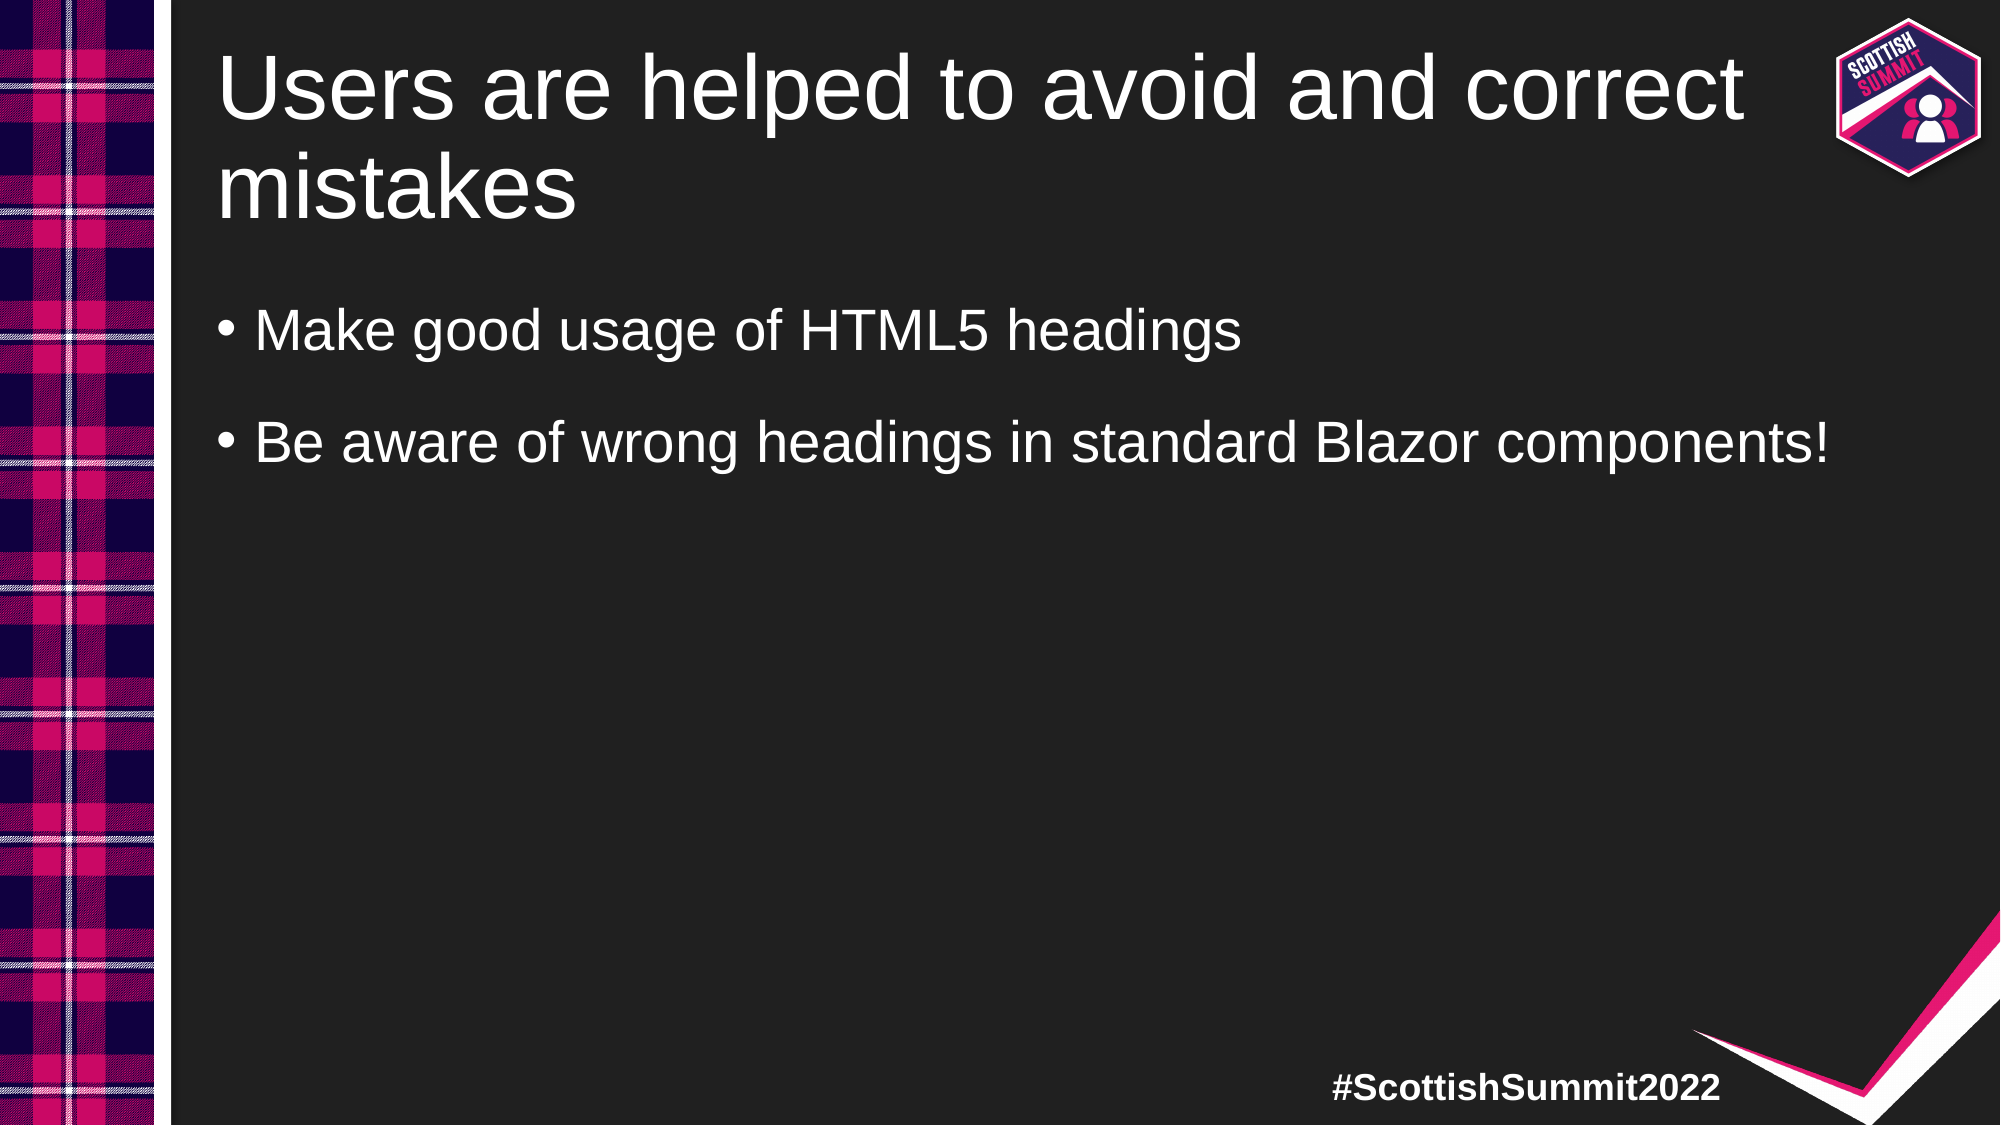

# Users are helped to avoid and correct mistakes
Make good usage of HTML5 headings
Be aware of wrong headings in standard Blazor components!